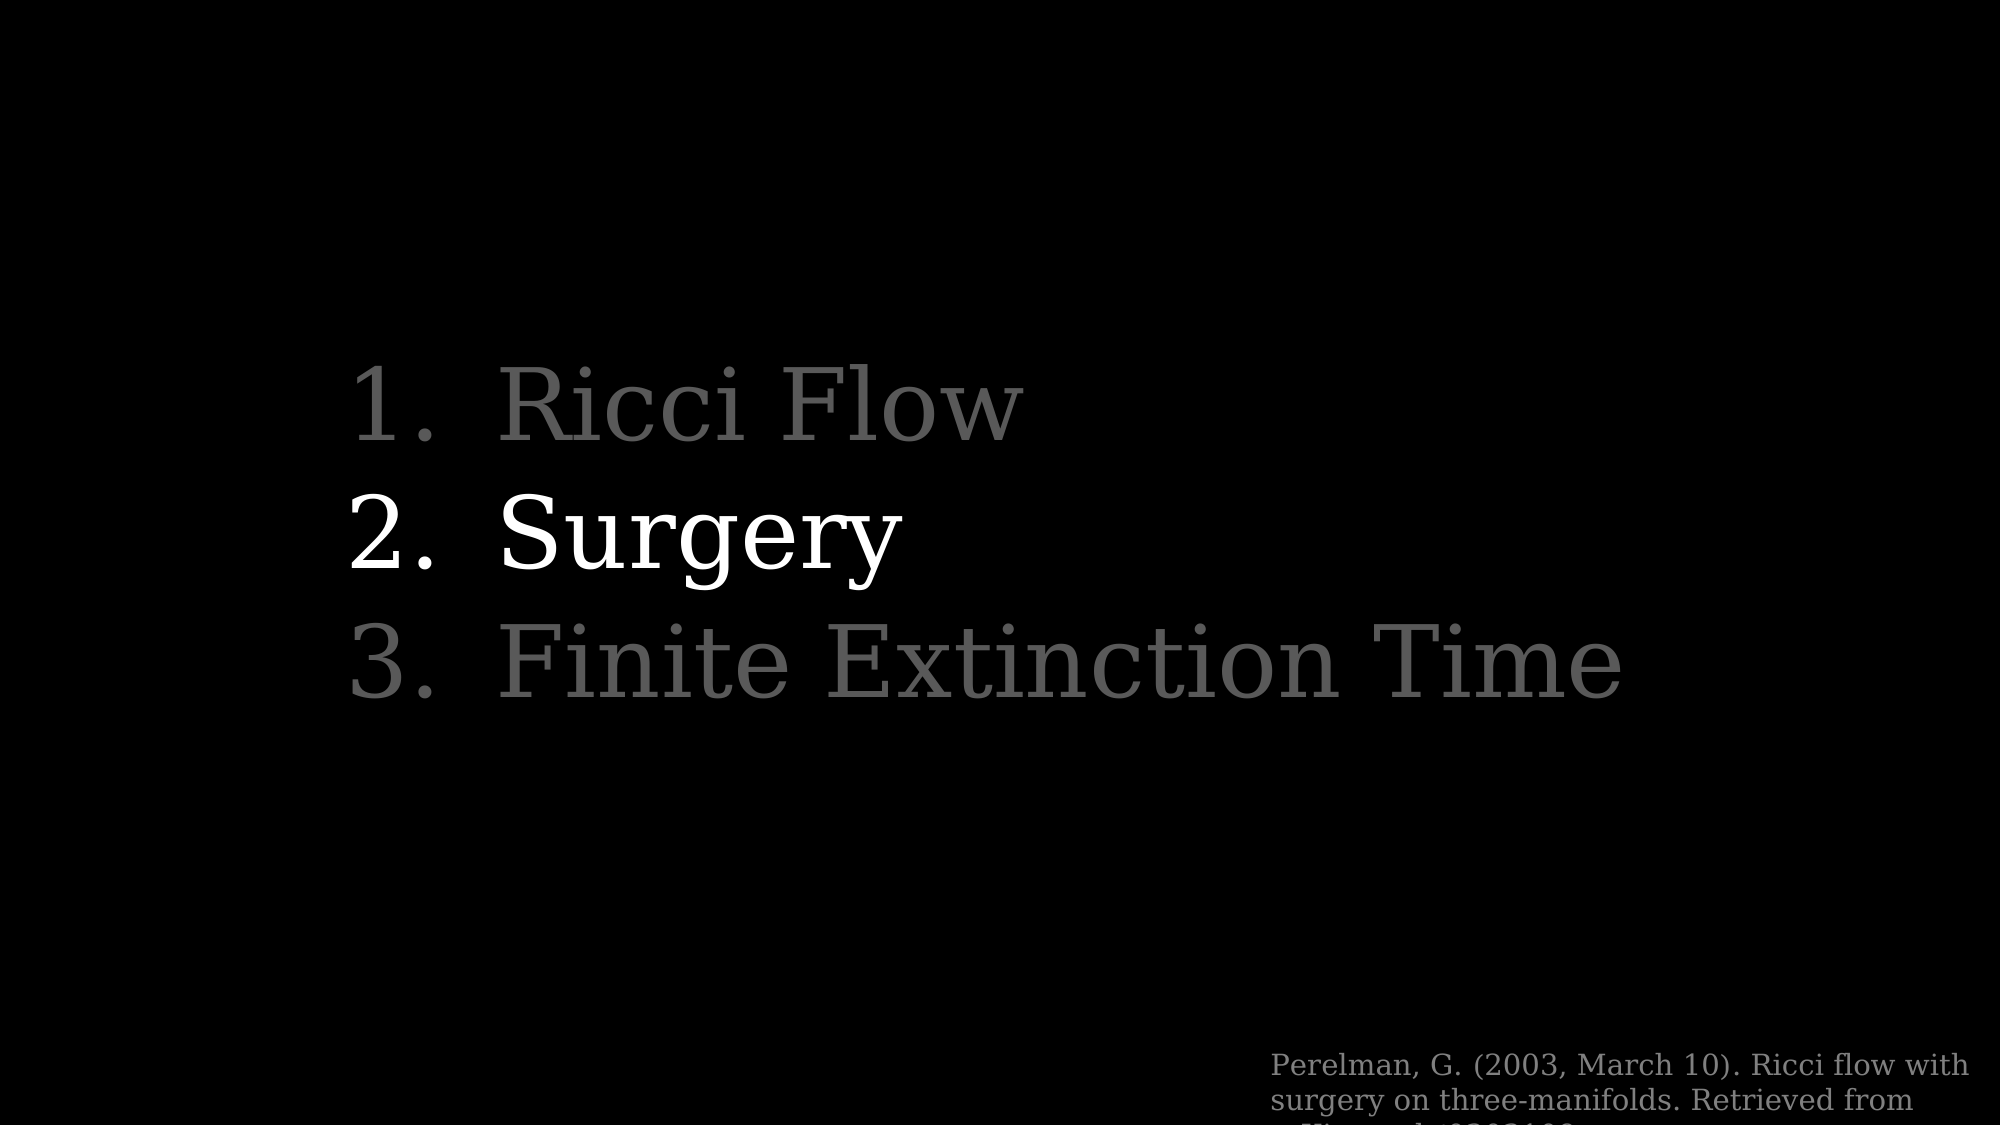

Ricci Flow
Surgery
Finite Extinction Time
Perelman, G. (2003, March 10). Ricci flow with surgery on three-manifolds. Retrieved from arXiv:math/0303109